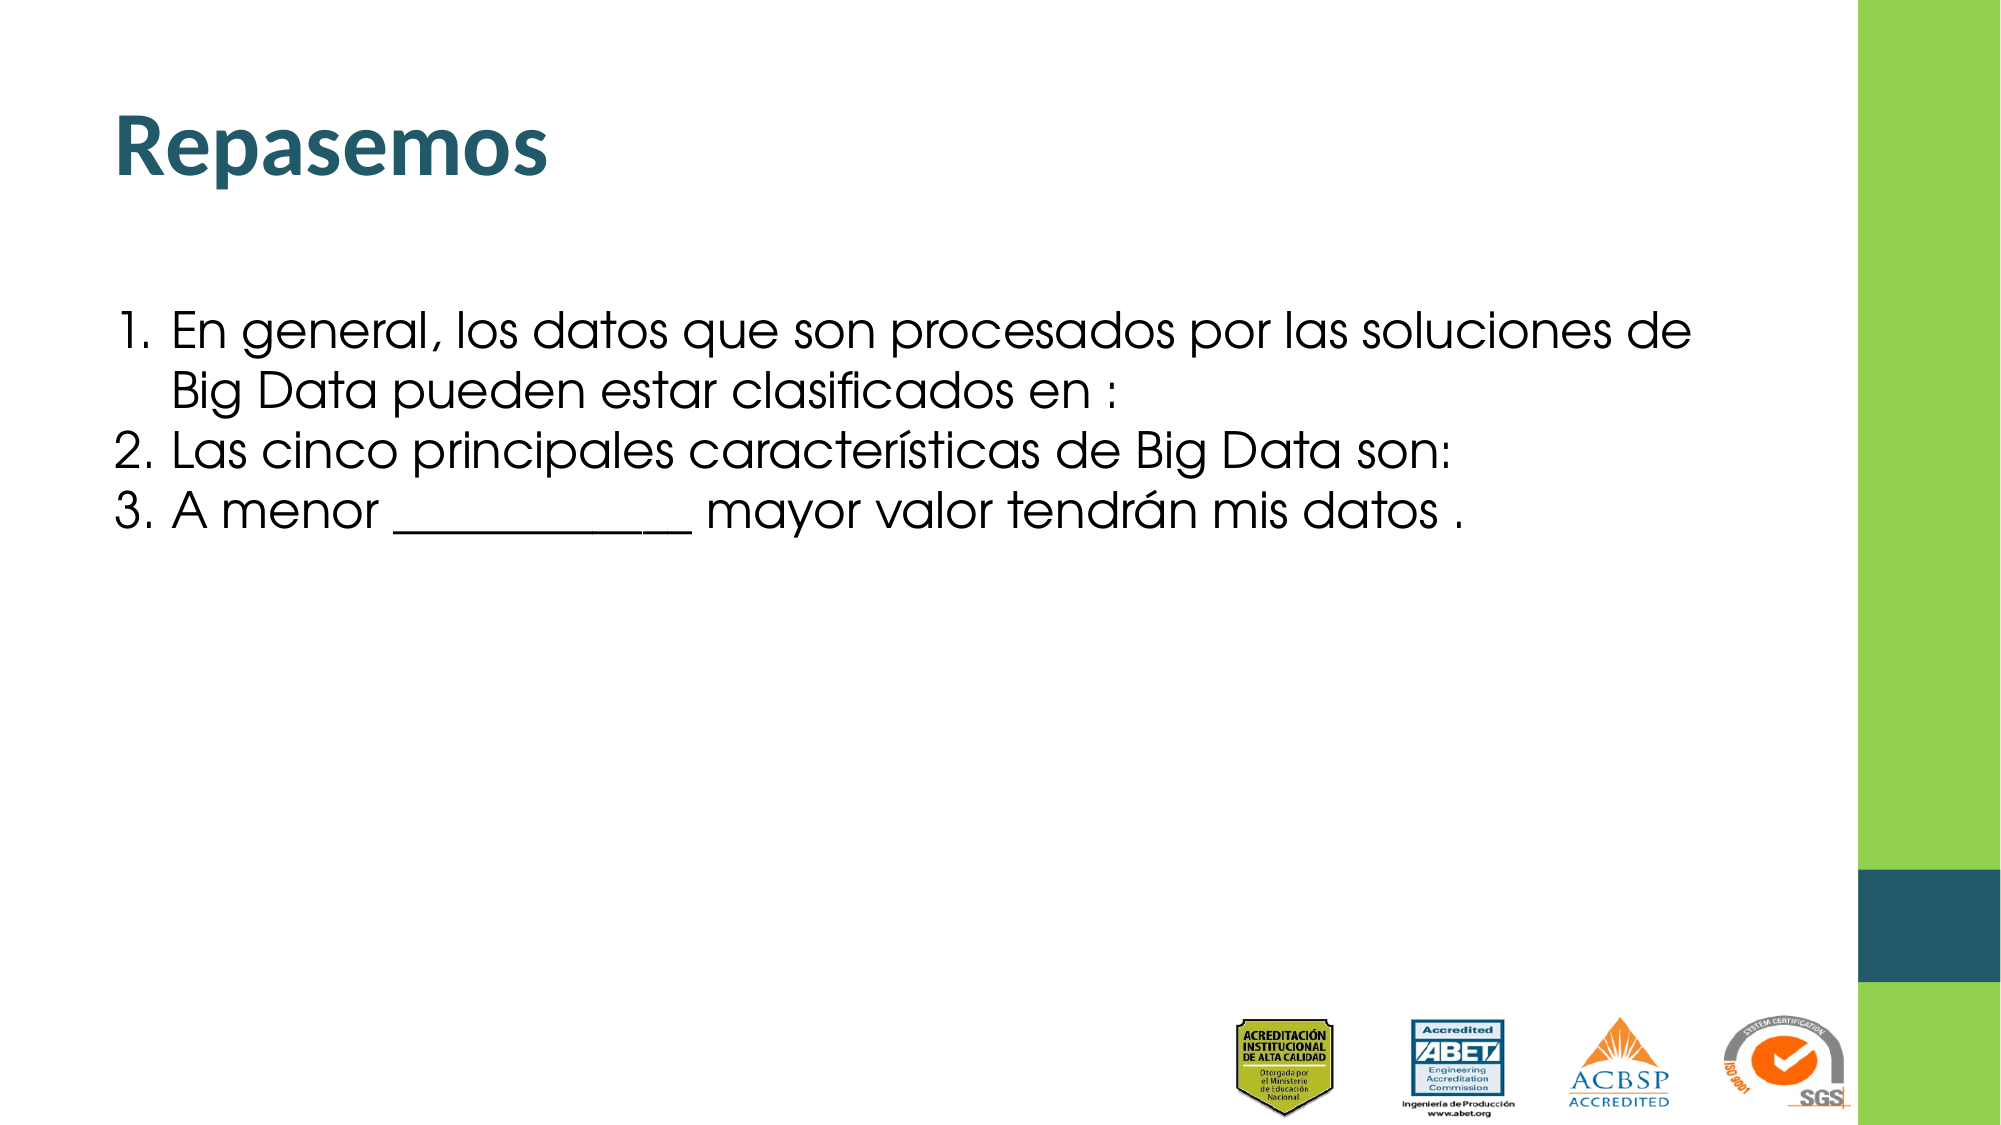

# Repasemos
En general, los datos que son procesados por las soluciones de Big Data pueden estar clasificados en :
Las cinco principales características de Big Data son:
A menor ____________ mayor valor tendrán mis datos .